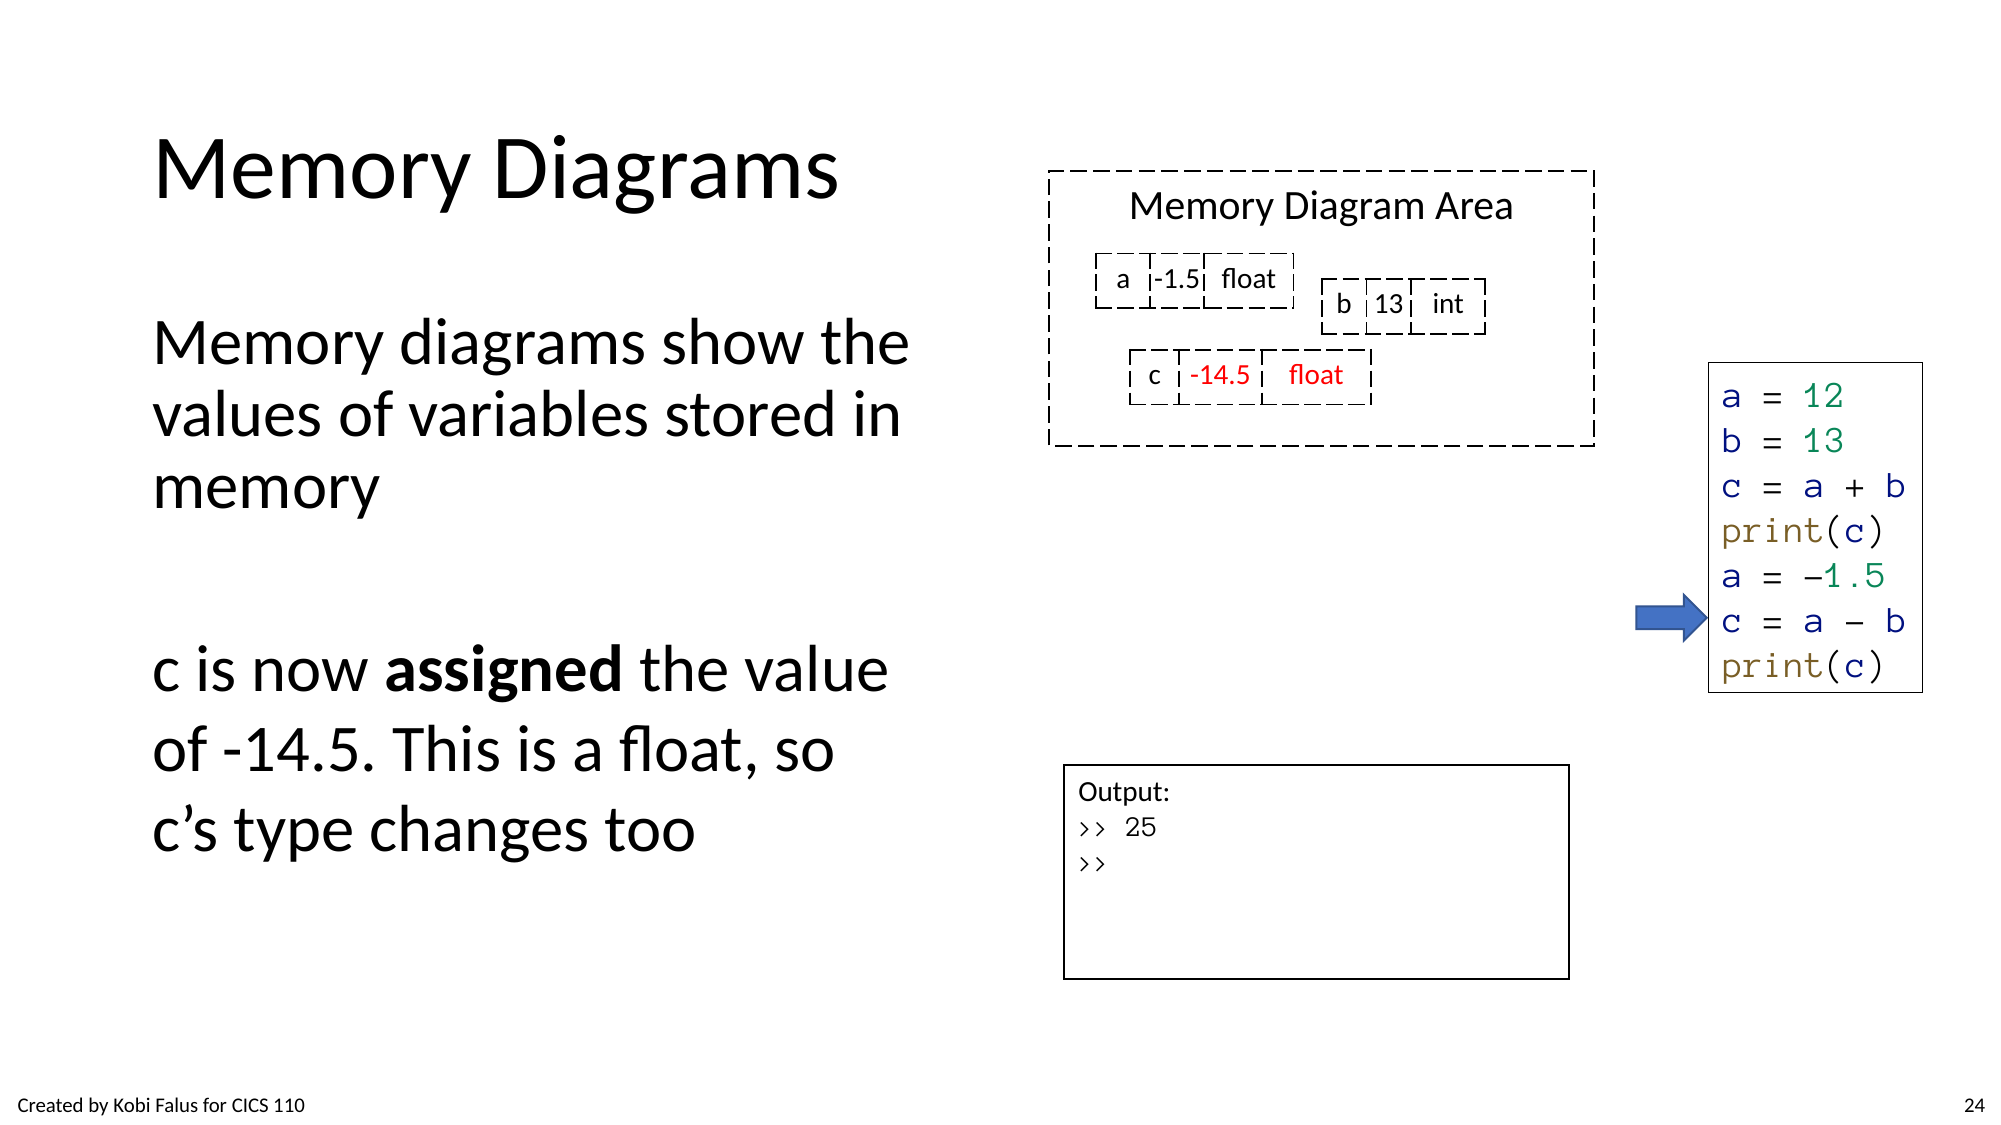

# Memory Diagrams
Memory Diagram Area
| a | -1.5 | float |
| --- | --- | --- |
| b | 13 | int |
| --- | --- | --- |
Memory diagrams show the values of variables stored in memory
| c | -14.5 | float |
| --- | --- | --- |
a = 12
b = 13
c = a + b
print(c)
a = -1.5
c = a - b
print(c)

c is now assigned the value of -14.5. This is a float, so c’s type changes too
Output:
>> 25
>>